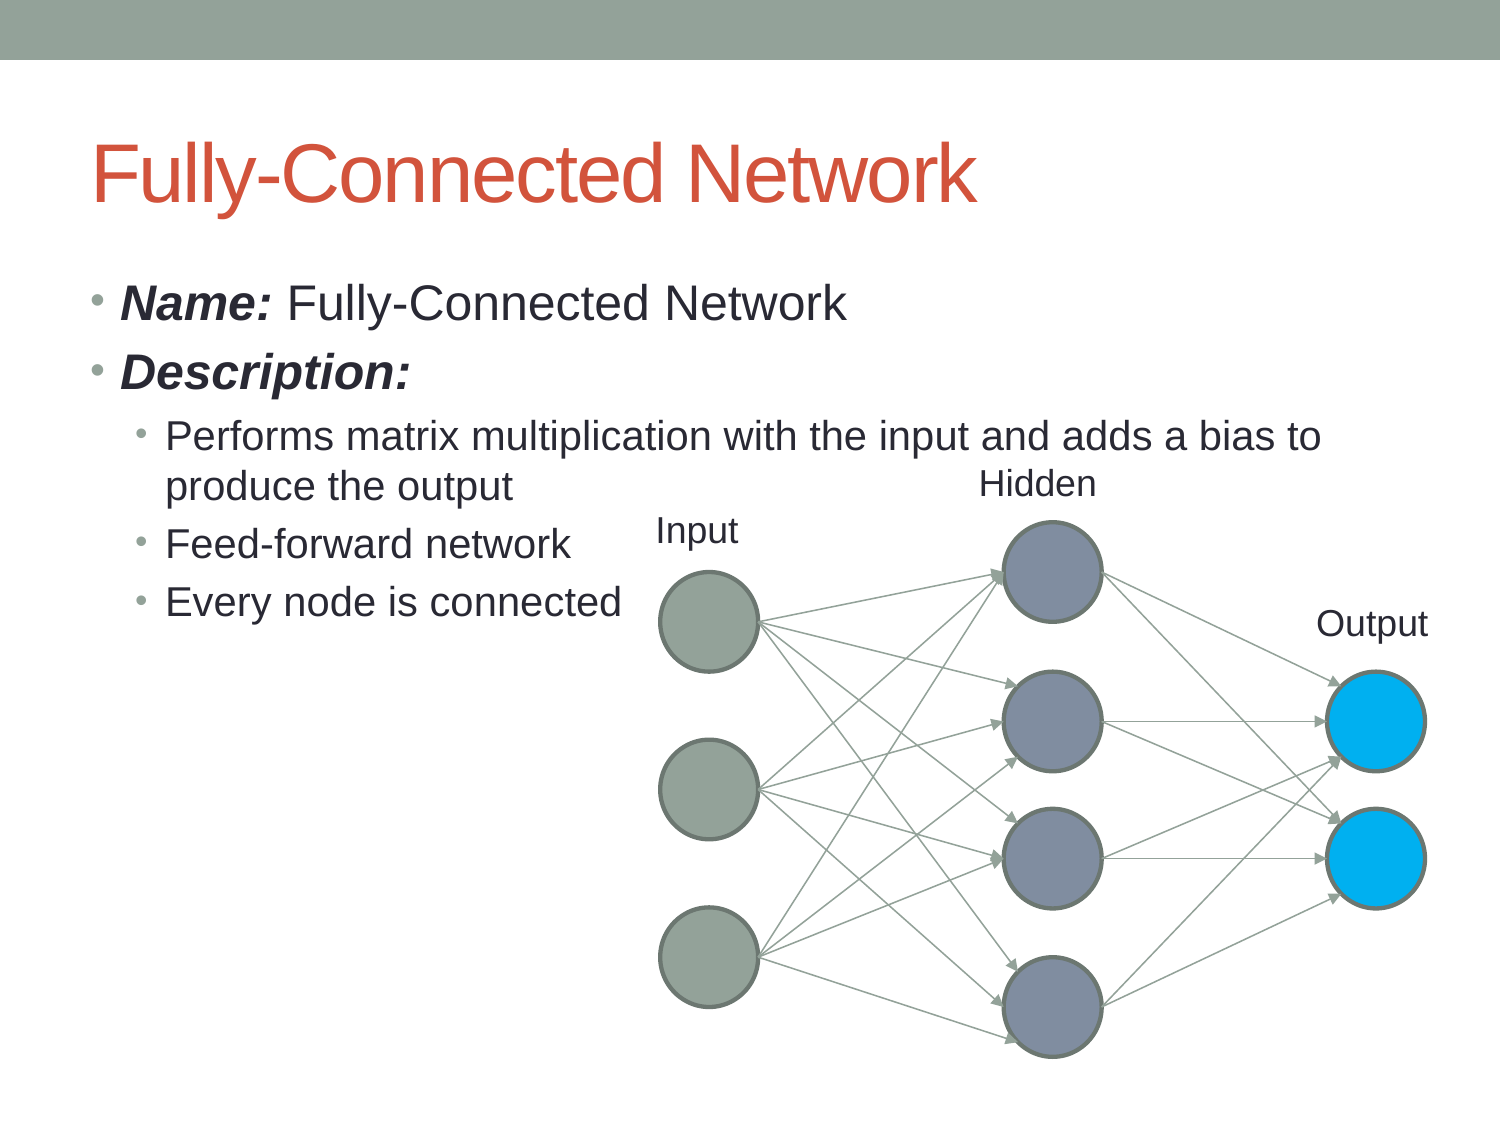

# Fully-Connected Network
Name: Fully-Connected Network
Description:
Performs matrix multiplication with the input and adds a bias to produce the output
Feed-forward network
Every node is connected
Hidden
Input

Output